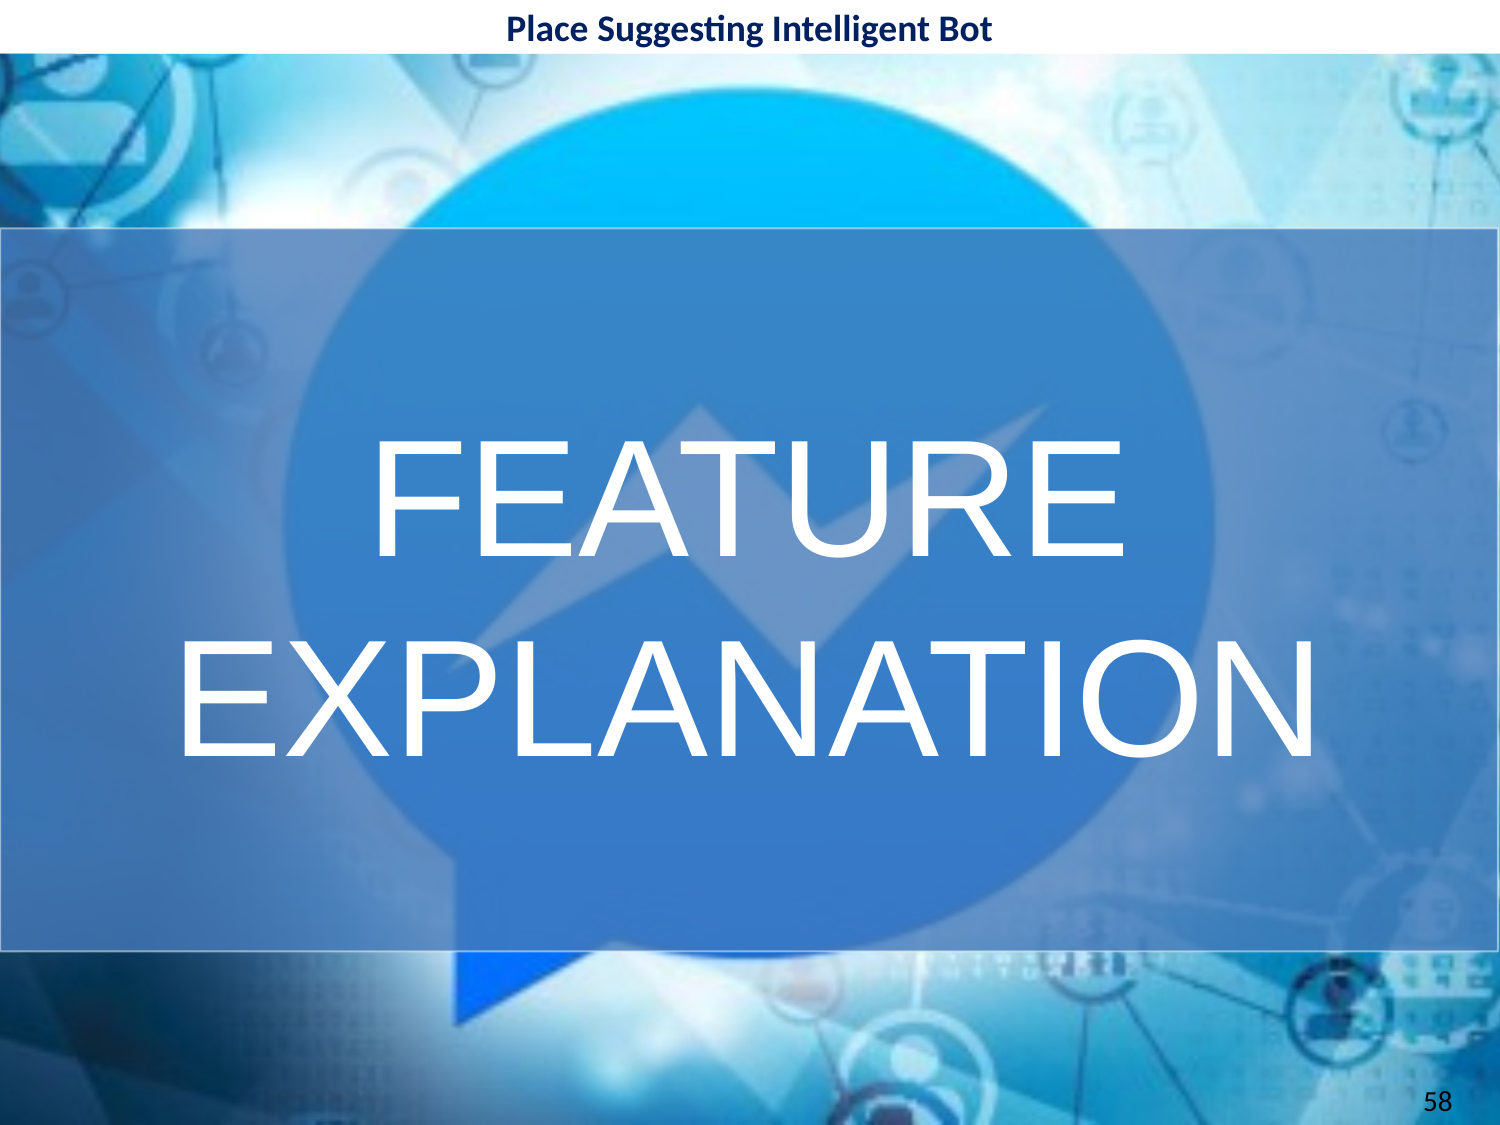

Place Suggesting Intelligent Bot

# FEATURE EXPLANATION
58